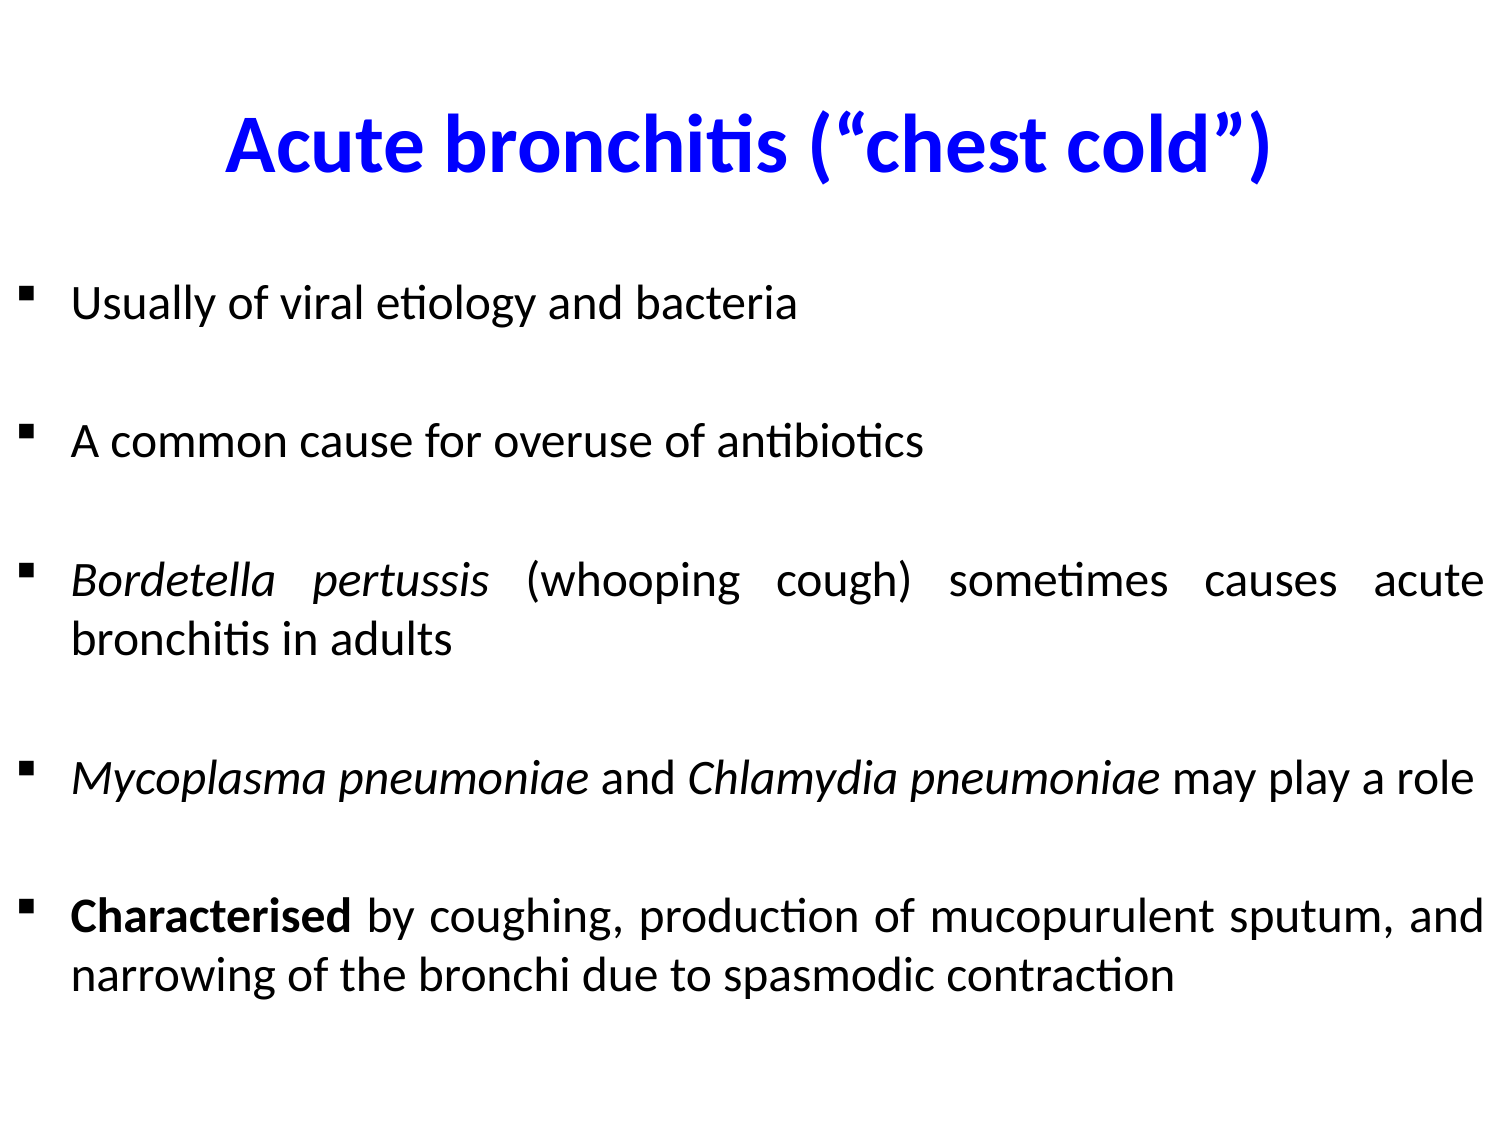

# Acute bronchitis (“chest cold”)
Usually of viral etiology and bacteria

A common cause for overuse of antibiotics

Bordetella pertussis (whooping cough) sometimes causes acute bronchitis in adults

Mycoplasma pneumoniae and Chlamydia pneumoniae may play a role

Characterised by coughing, production of mucopurulent sputum, and narrowing of the bronchi due to spasmodic contraction